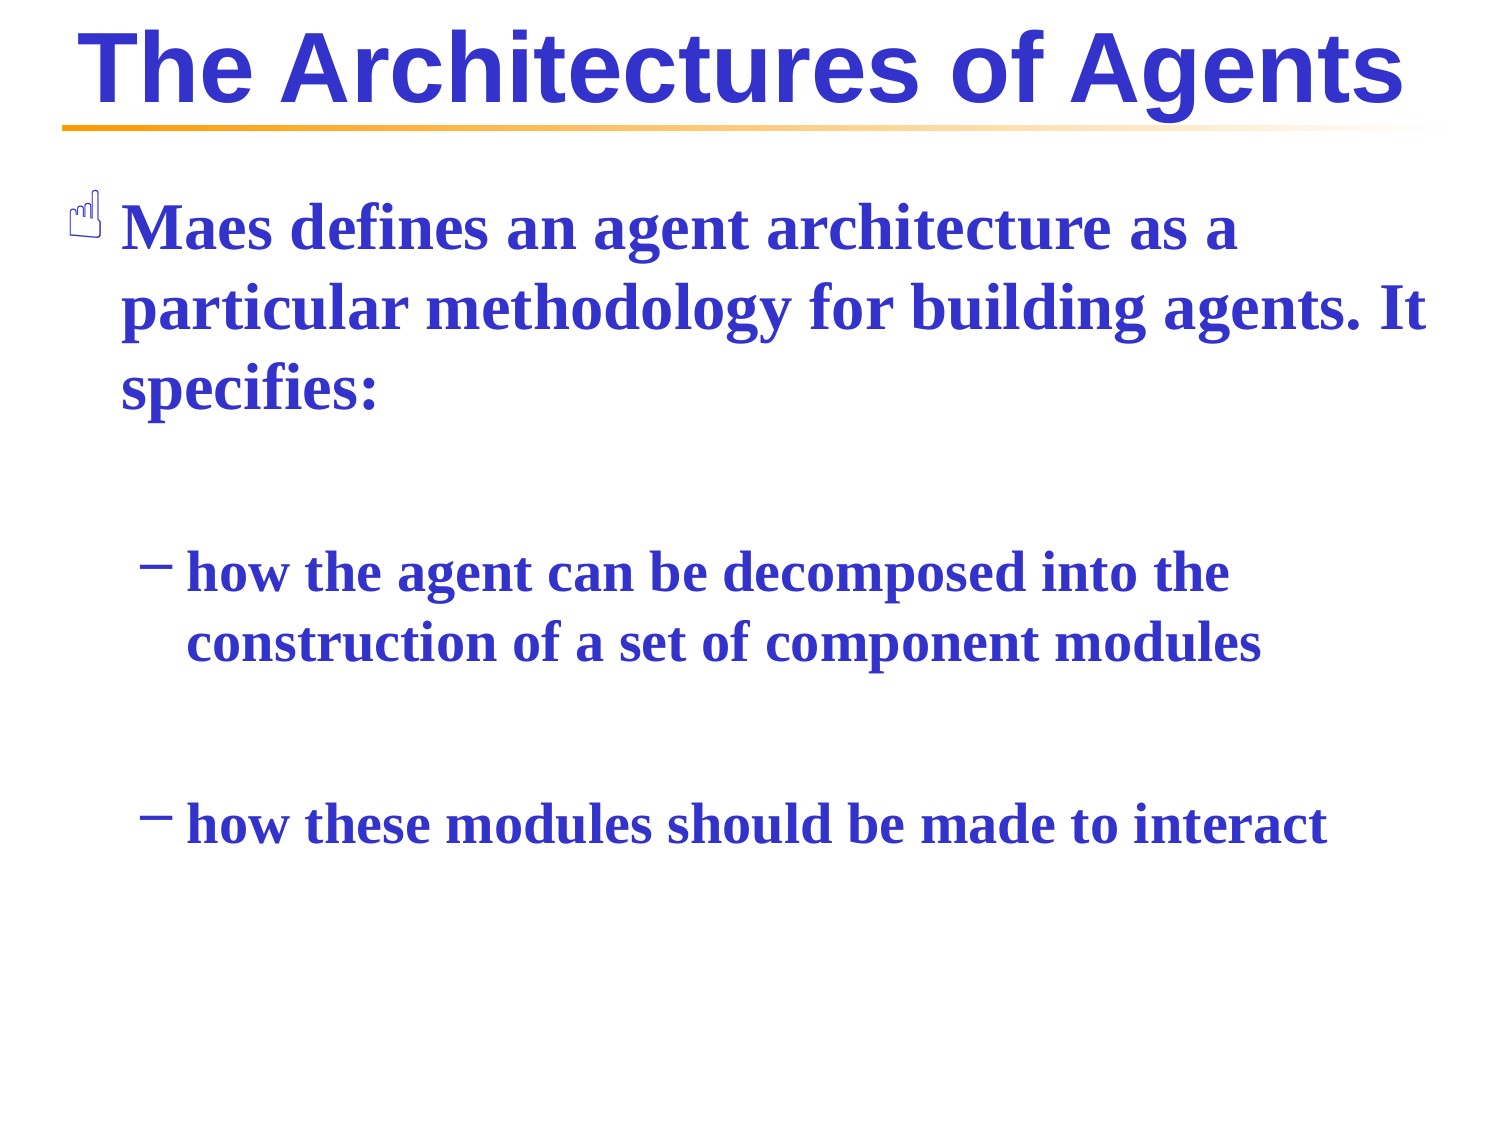

# The Architectures of Agents
Maes defines an agent architecture as a particular methodology for building agents. It specifies:

how the agent can be decomposed into the construction of a set of component modules

how these modules should be made to interact